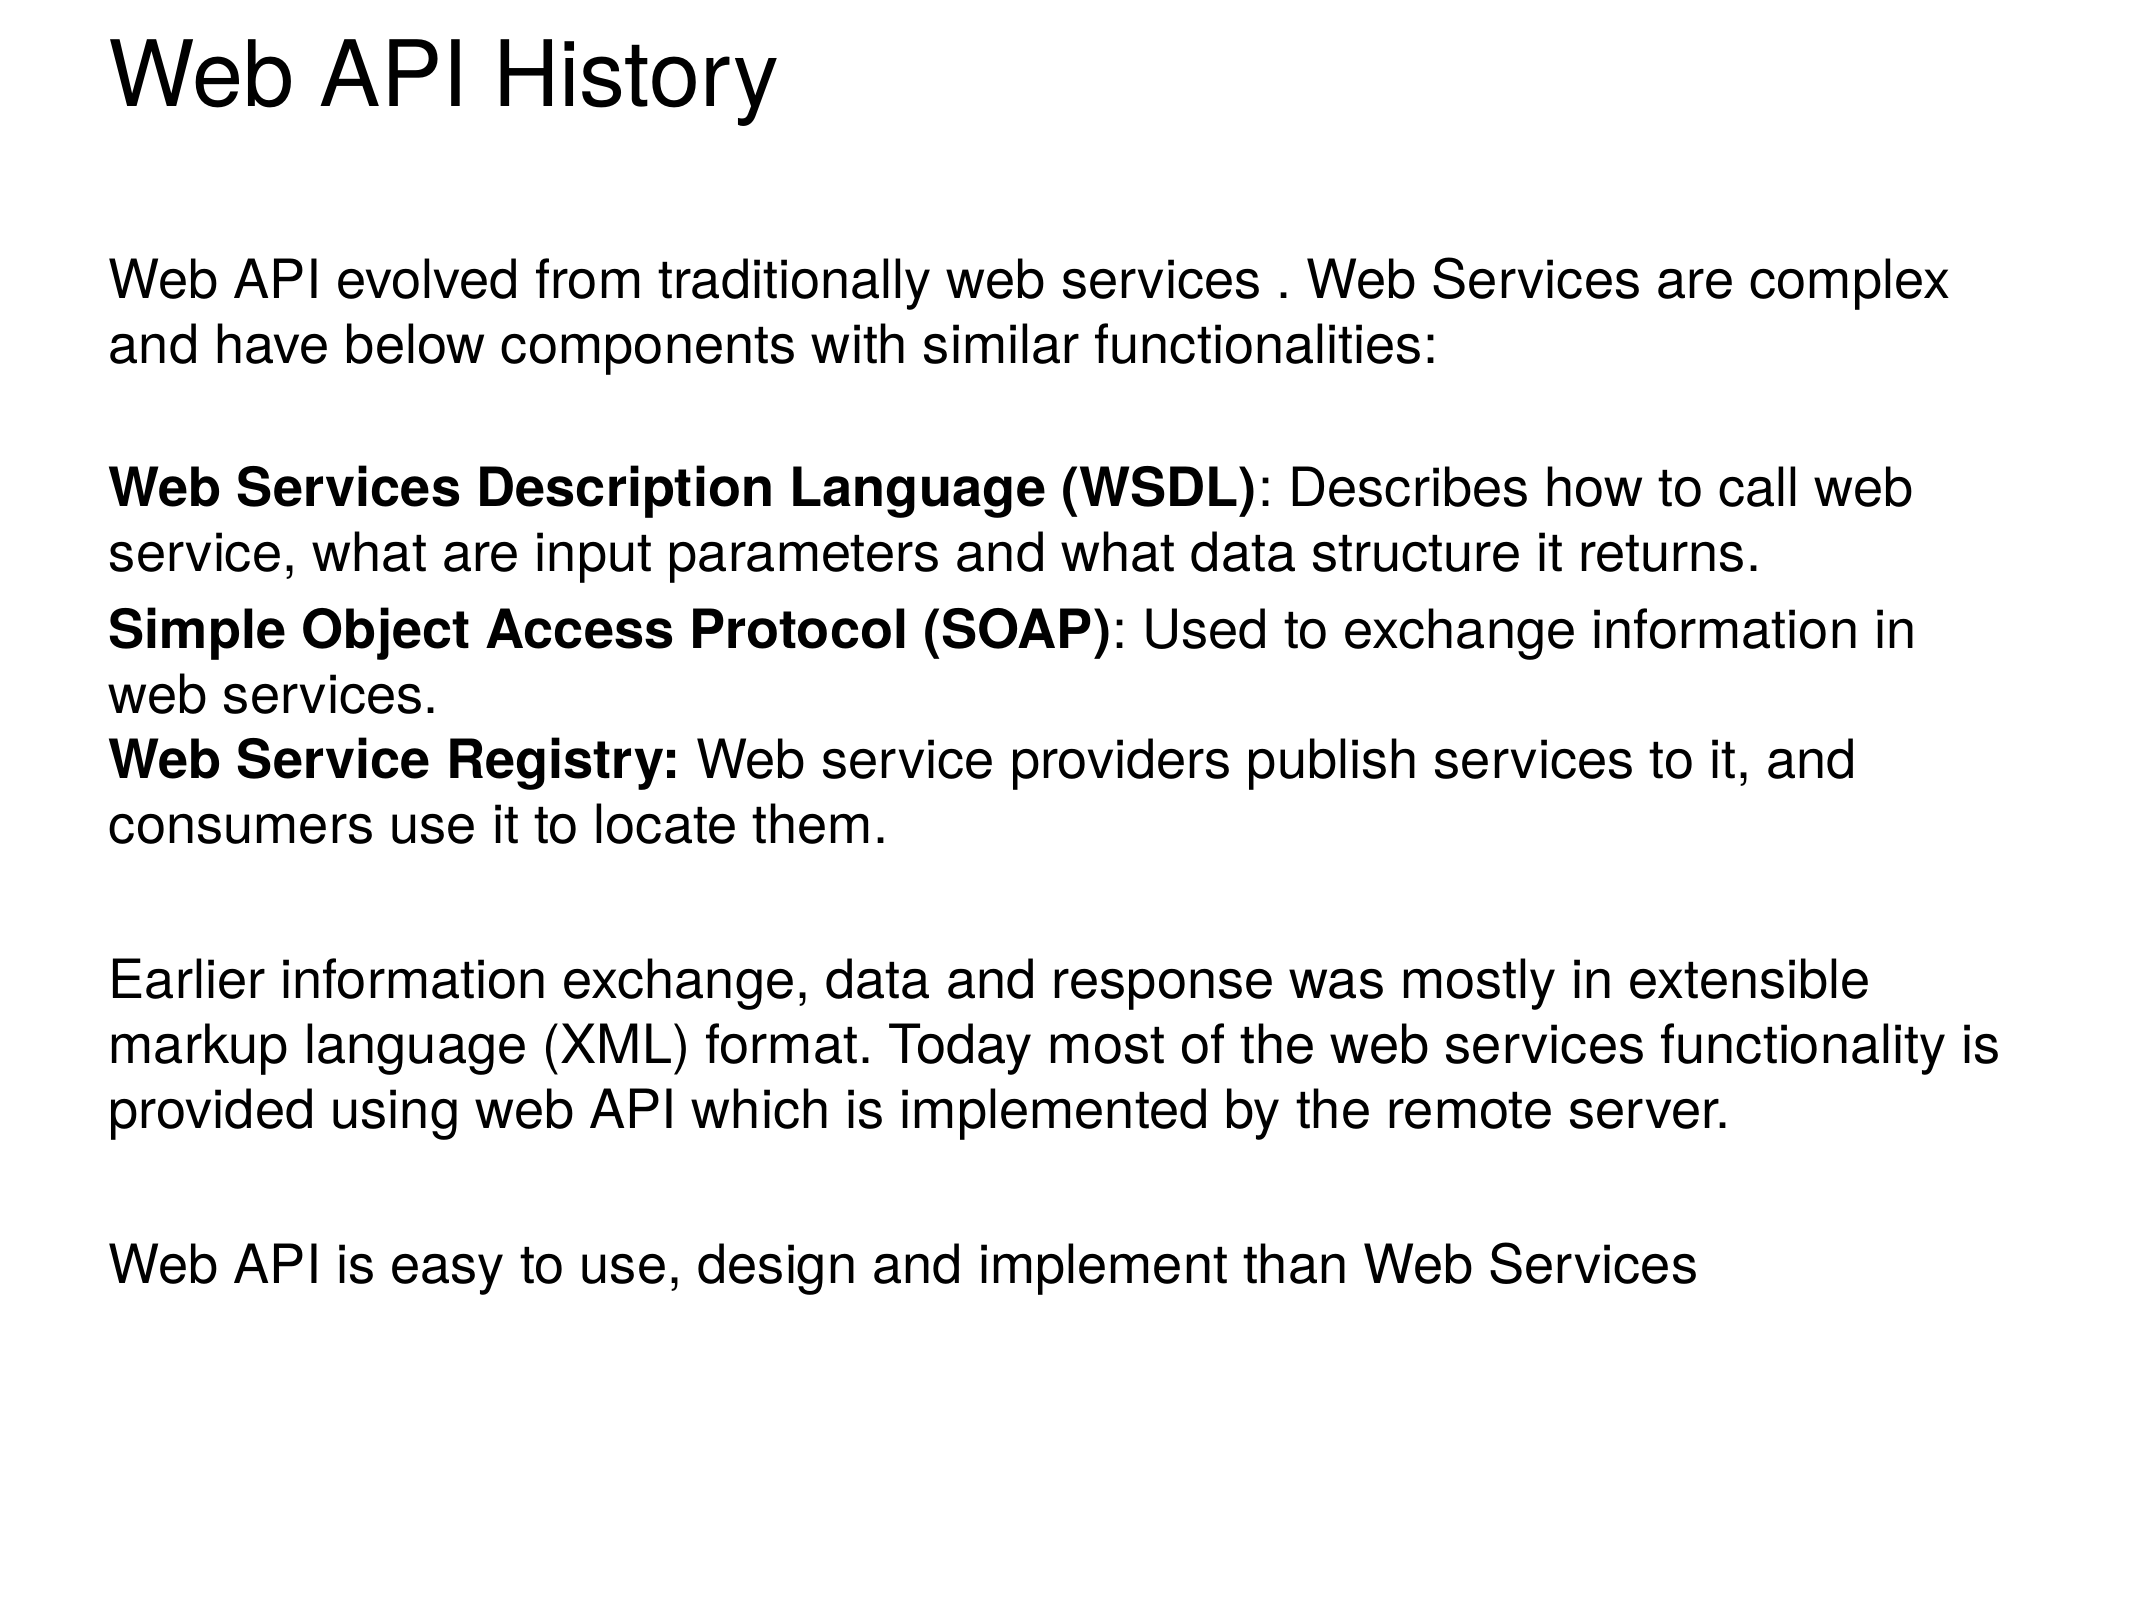

# Web API History
Web API evolved from traditionally web services . Web Services are complex and have below components with similar functionalities:
Web Services Description Language (WSDL): Describes how to call web service, what are input parameters and what data structure it returns.
Simple Object Access Protocol (SOAP): Used to exchange information in web services.
Web Service Registry: Web service providers publish services to it, and consumers use it to locate them.

Earlier information exchange, data and response was mostly in extensible markup language (XML) format. Today most of the web services functionality is provided using web API which is implemented by the remote server.

Web API is easy to use, design and implement than Web Services